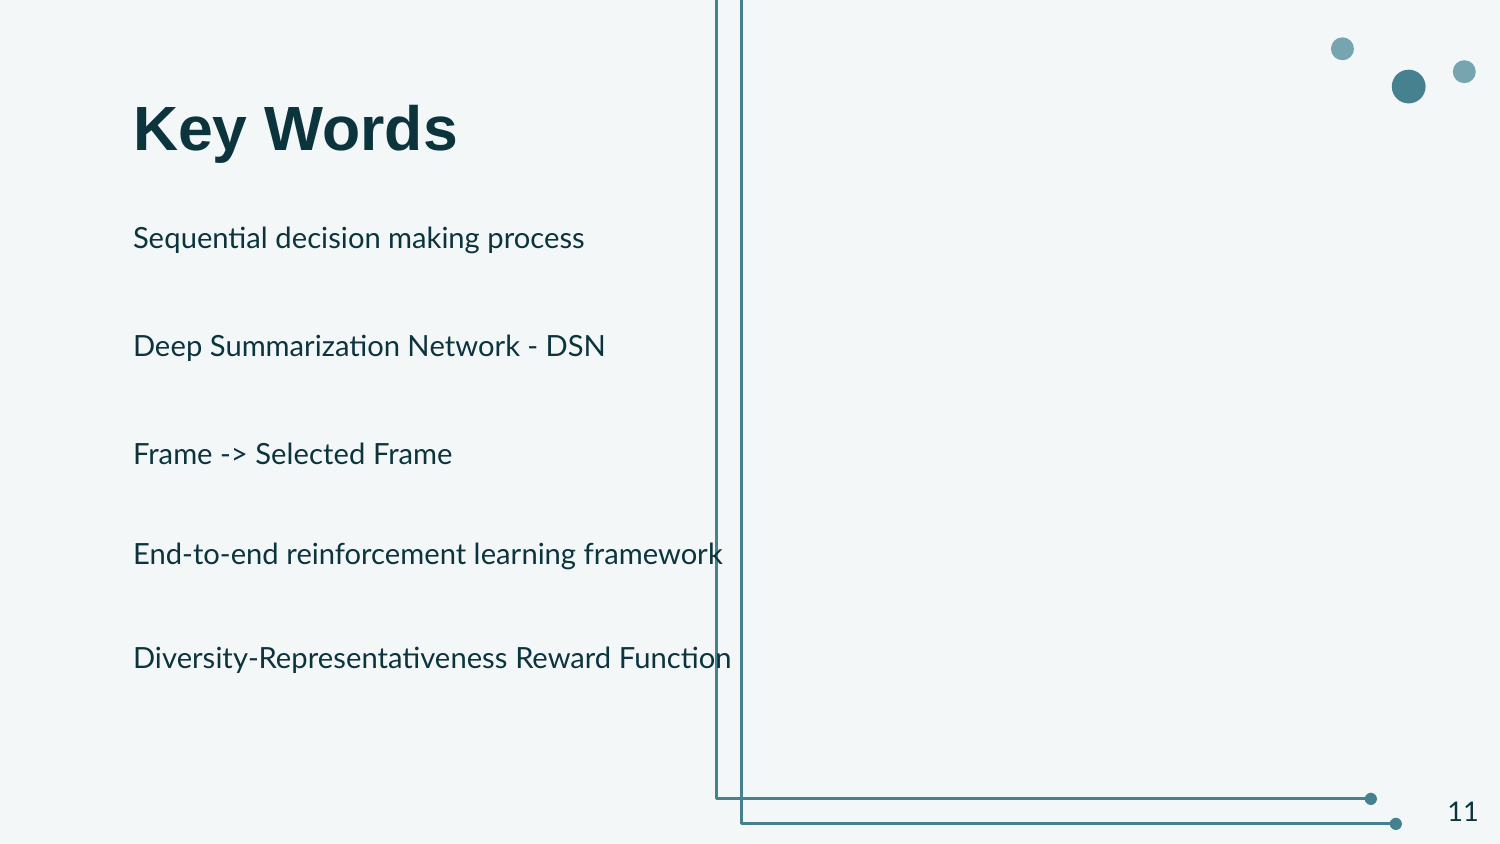

# Key Words
Sequential decision making process
Deep Summarization Network - DSN
Frame -> Selected Frame
End-to-end reinforcement learning framework
Diversity-Representativeness Reward Function
11